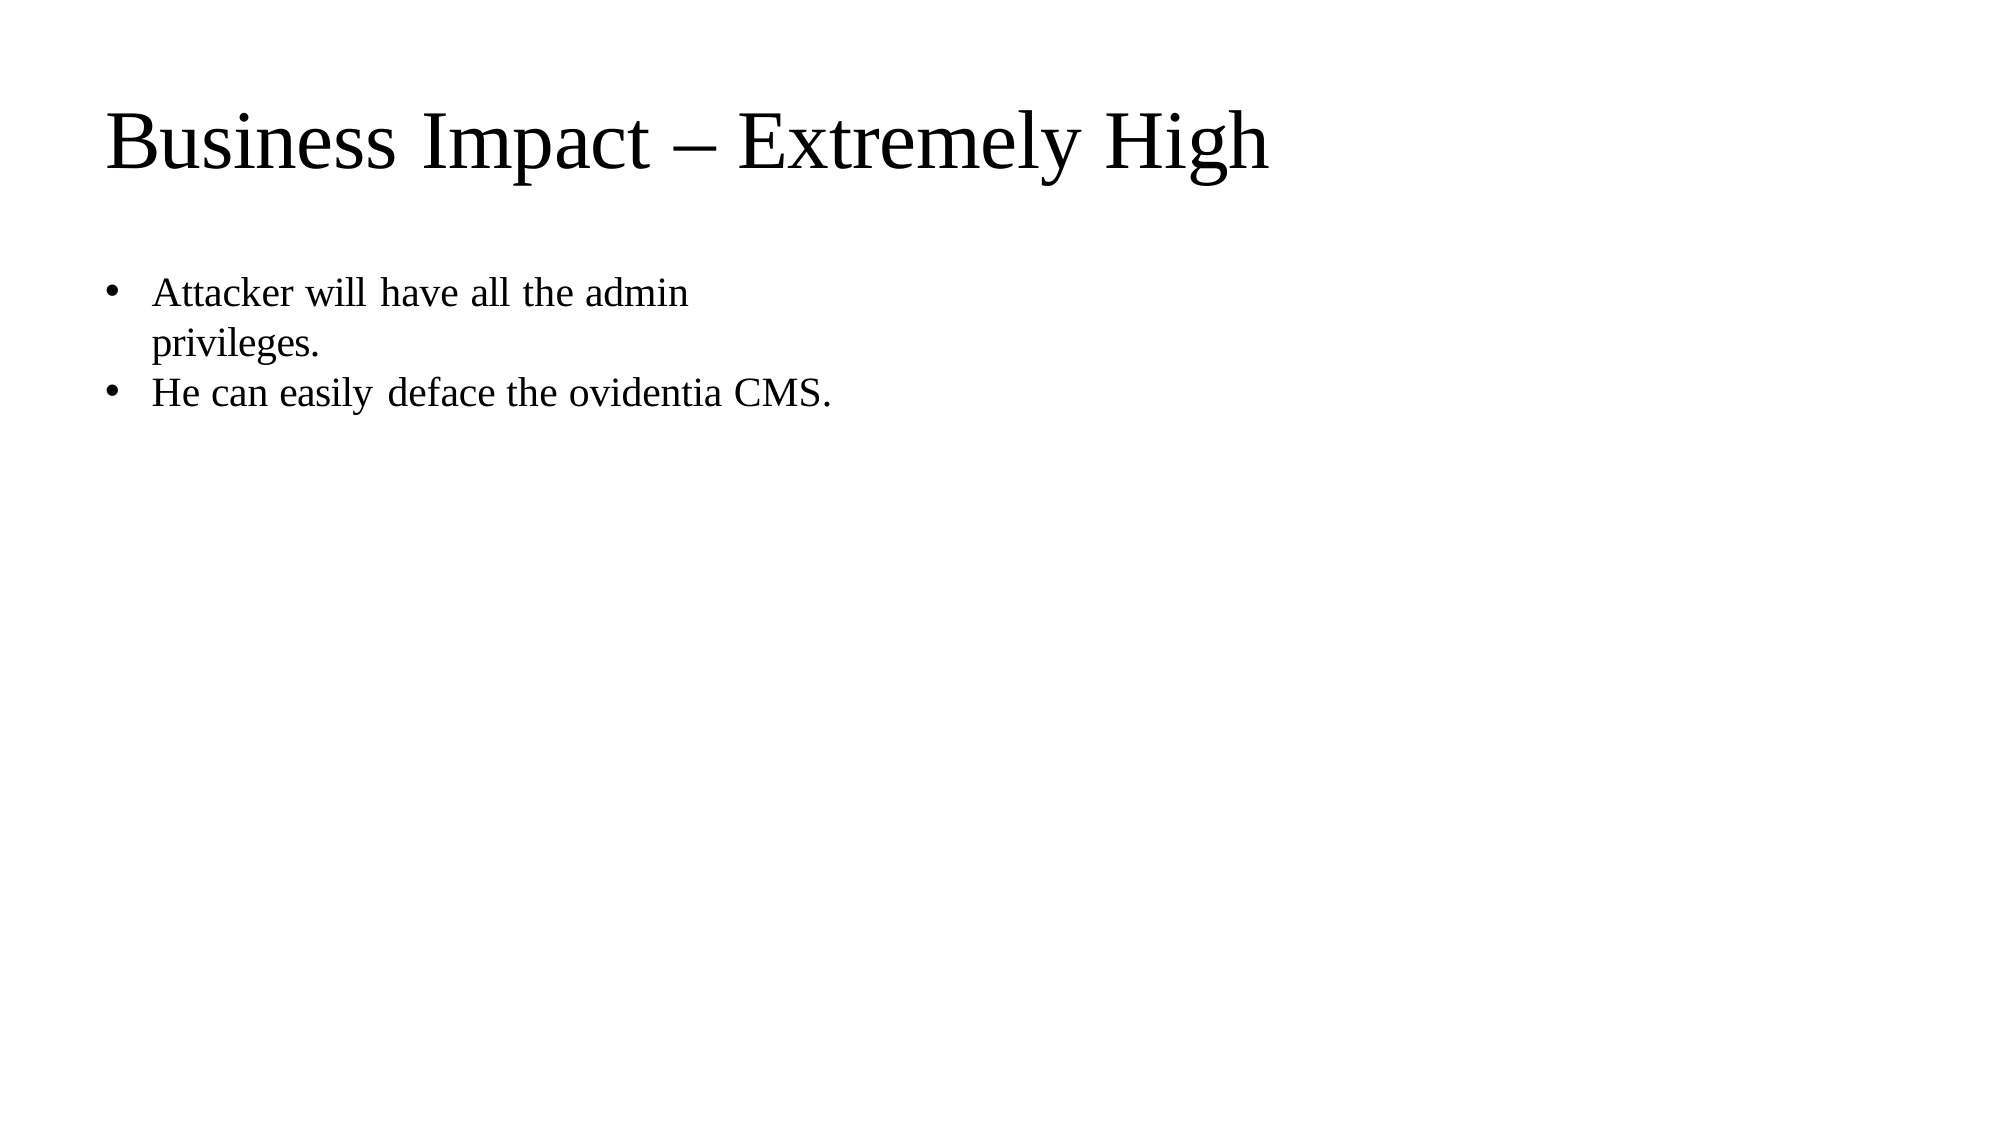

Business Impact – Extremely High
Attacker will have all the admin privileges.
He can easily deface the ovidentia CMS.